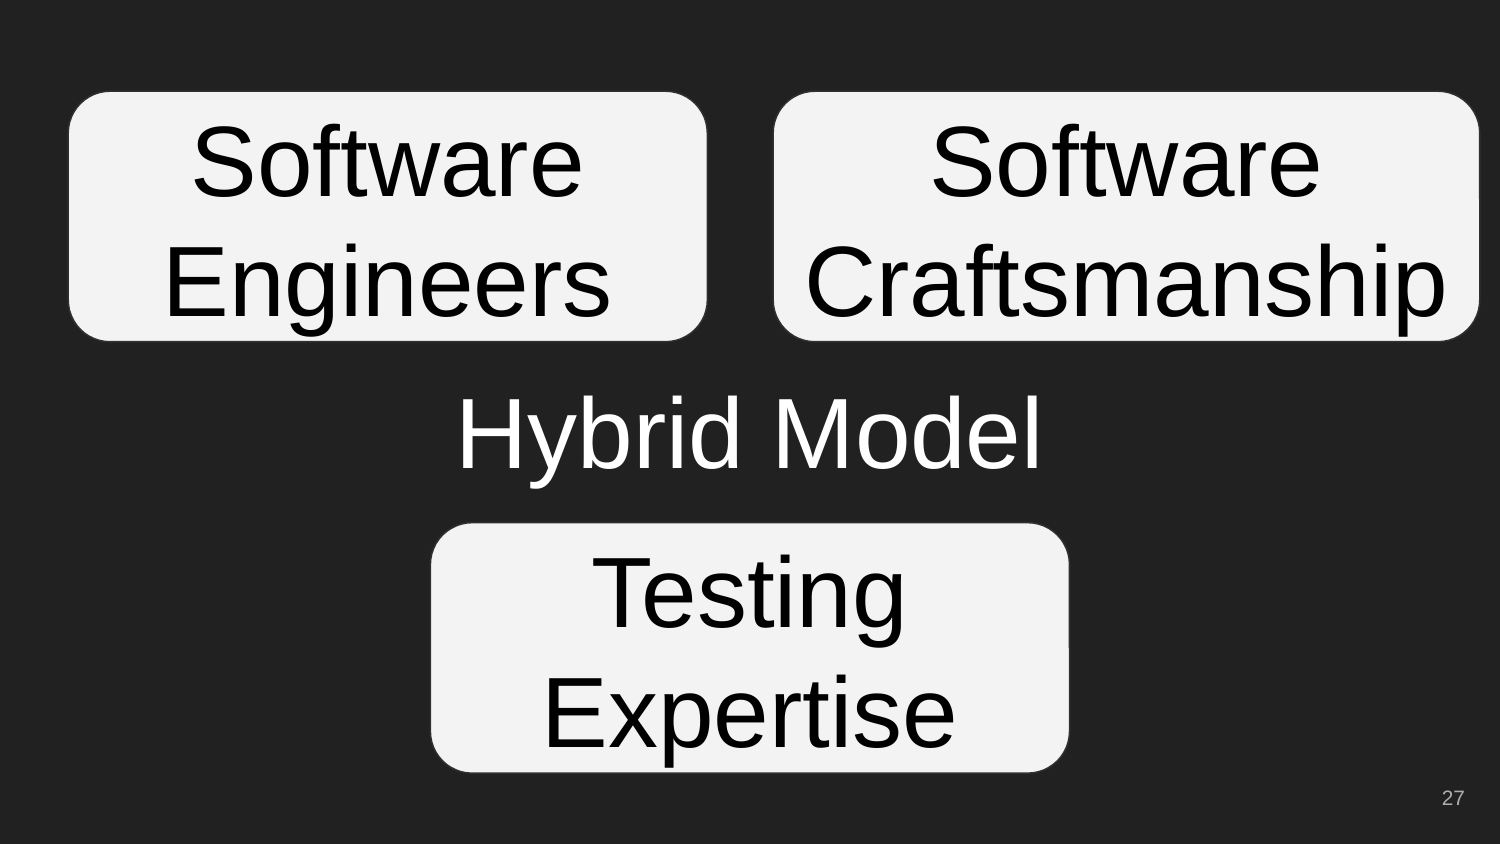

Software
Engineers
Software Craftsmanship
# Hybrid Model
Testing Expertise
27